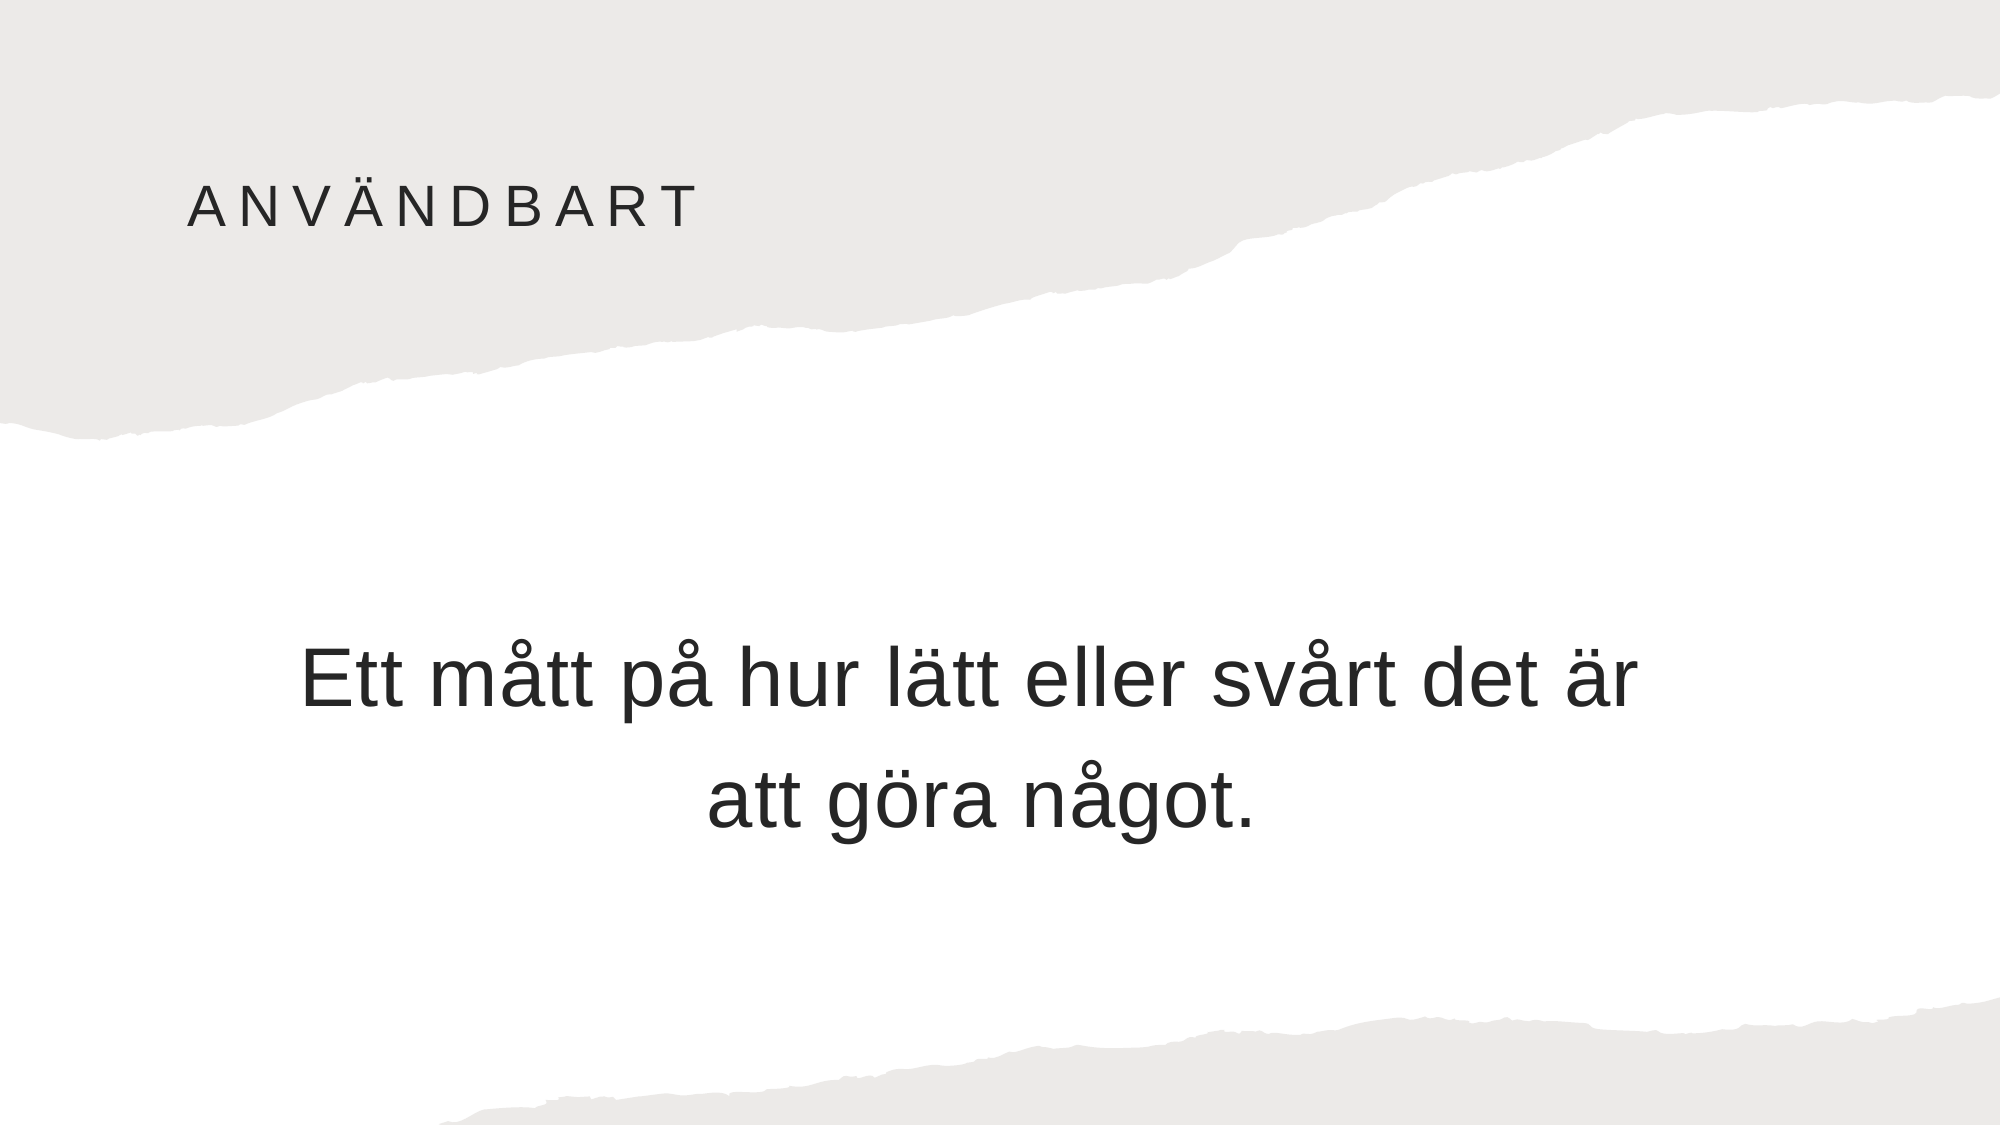

# Användbart
Ett mått på hur lätt eller svårt det är
att göra något.